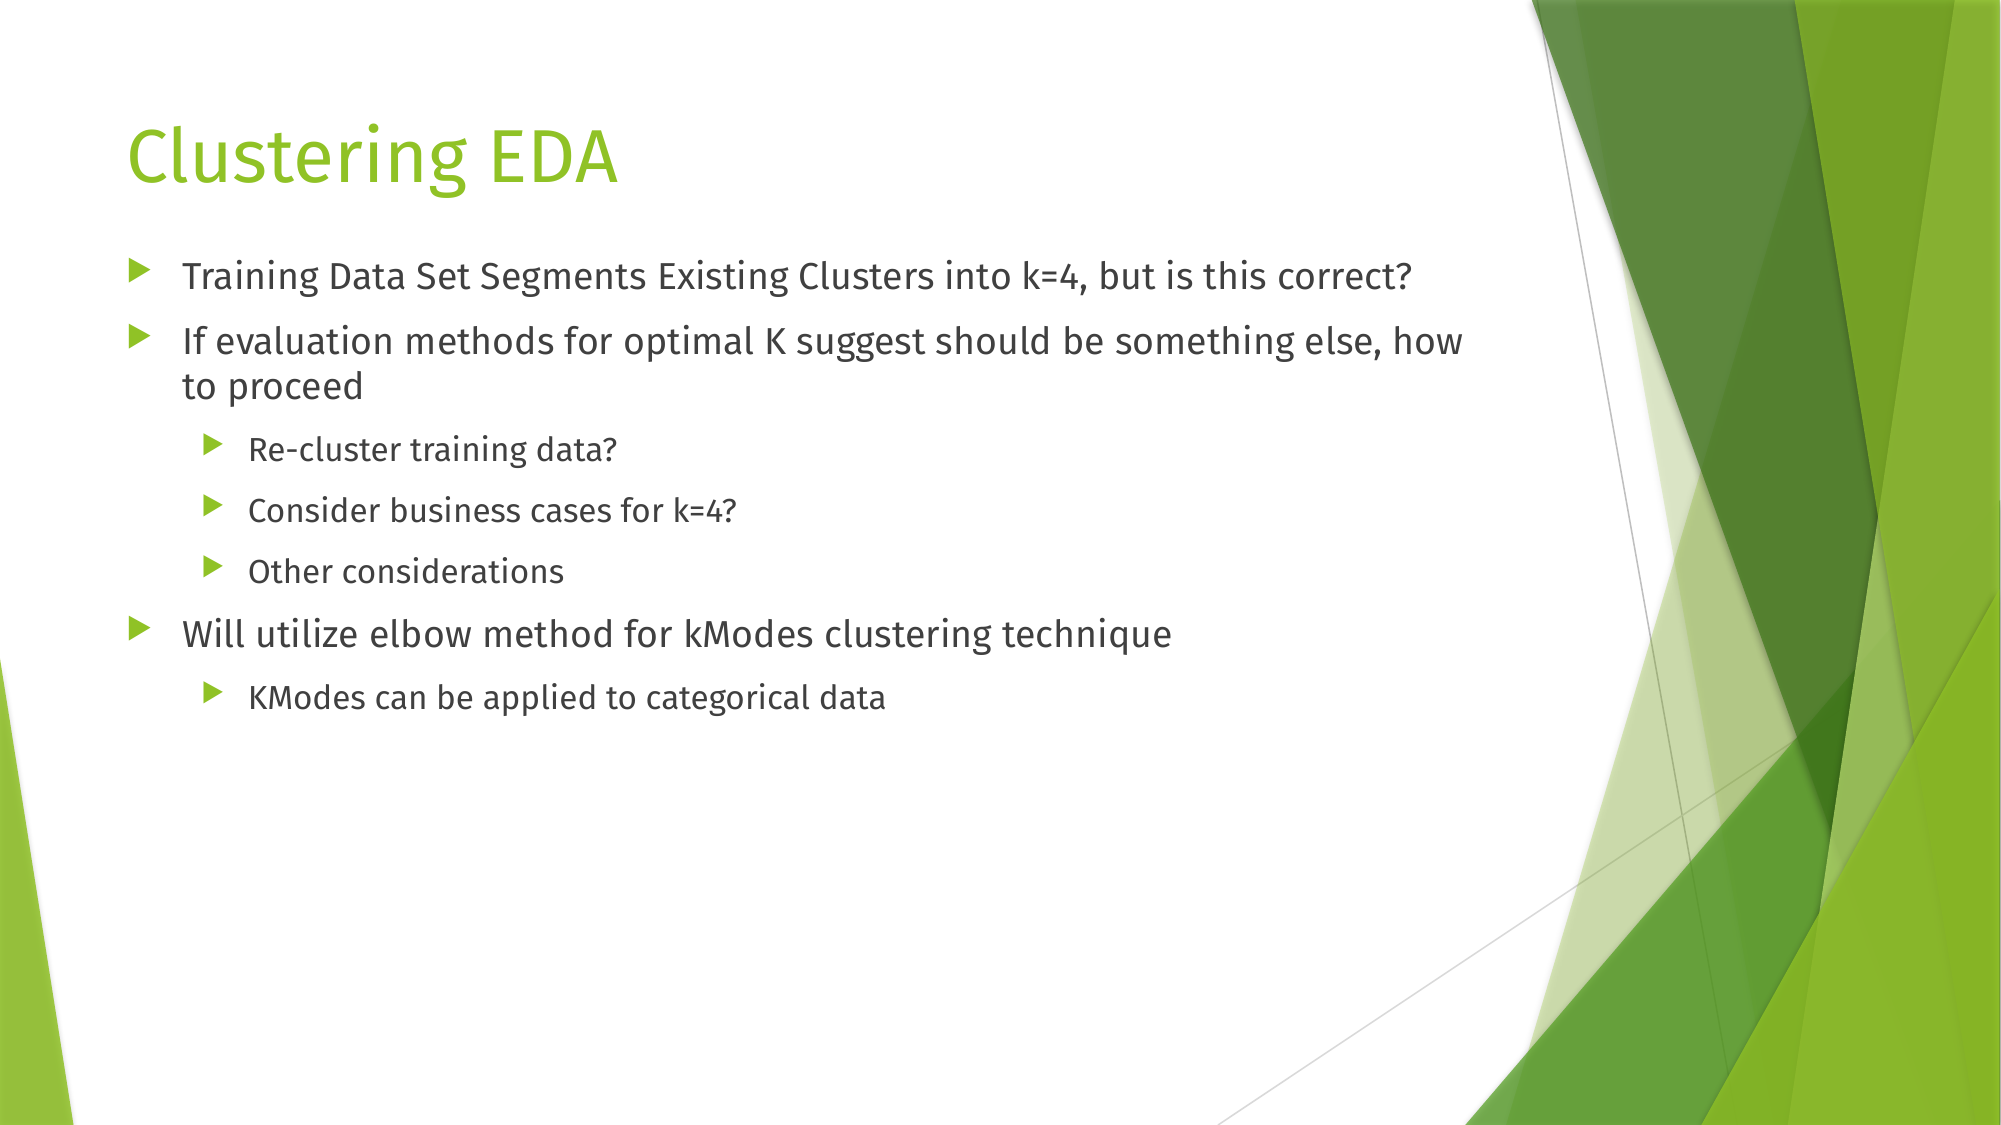

# Clustering EDA
Training Data Set Segments Existing Clusters into k=4, but is this correct?
If evaluation methods for optimal K suggest should be something else, how to proceed
Re-cluster training data?
Consider business cases for k=4?
Other considerations
Will utilize elbow method for kModes clustering technique
KModes can be applied to categorical data